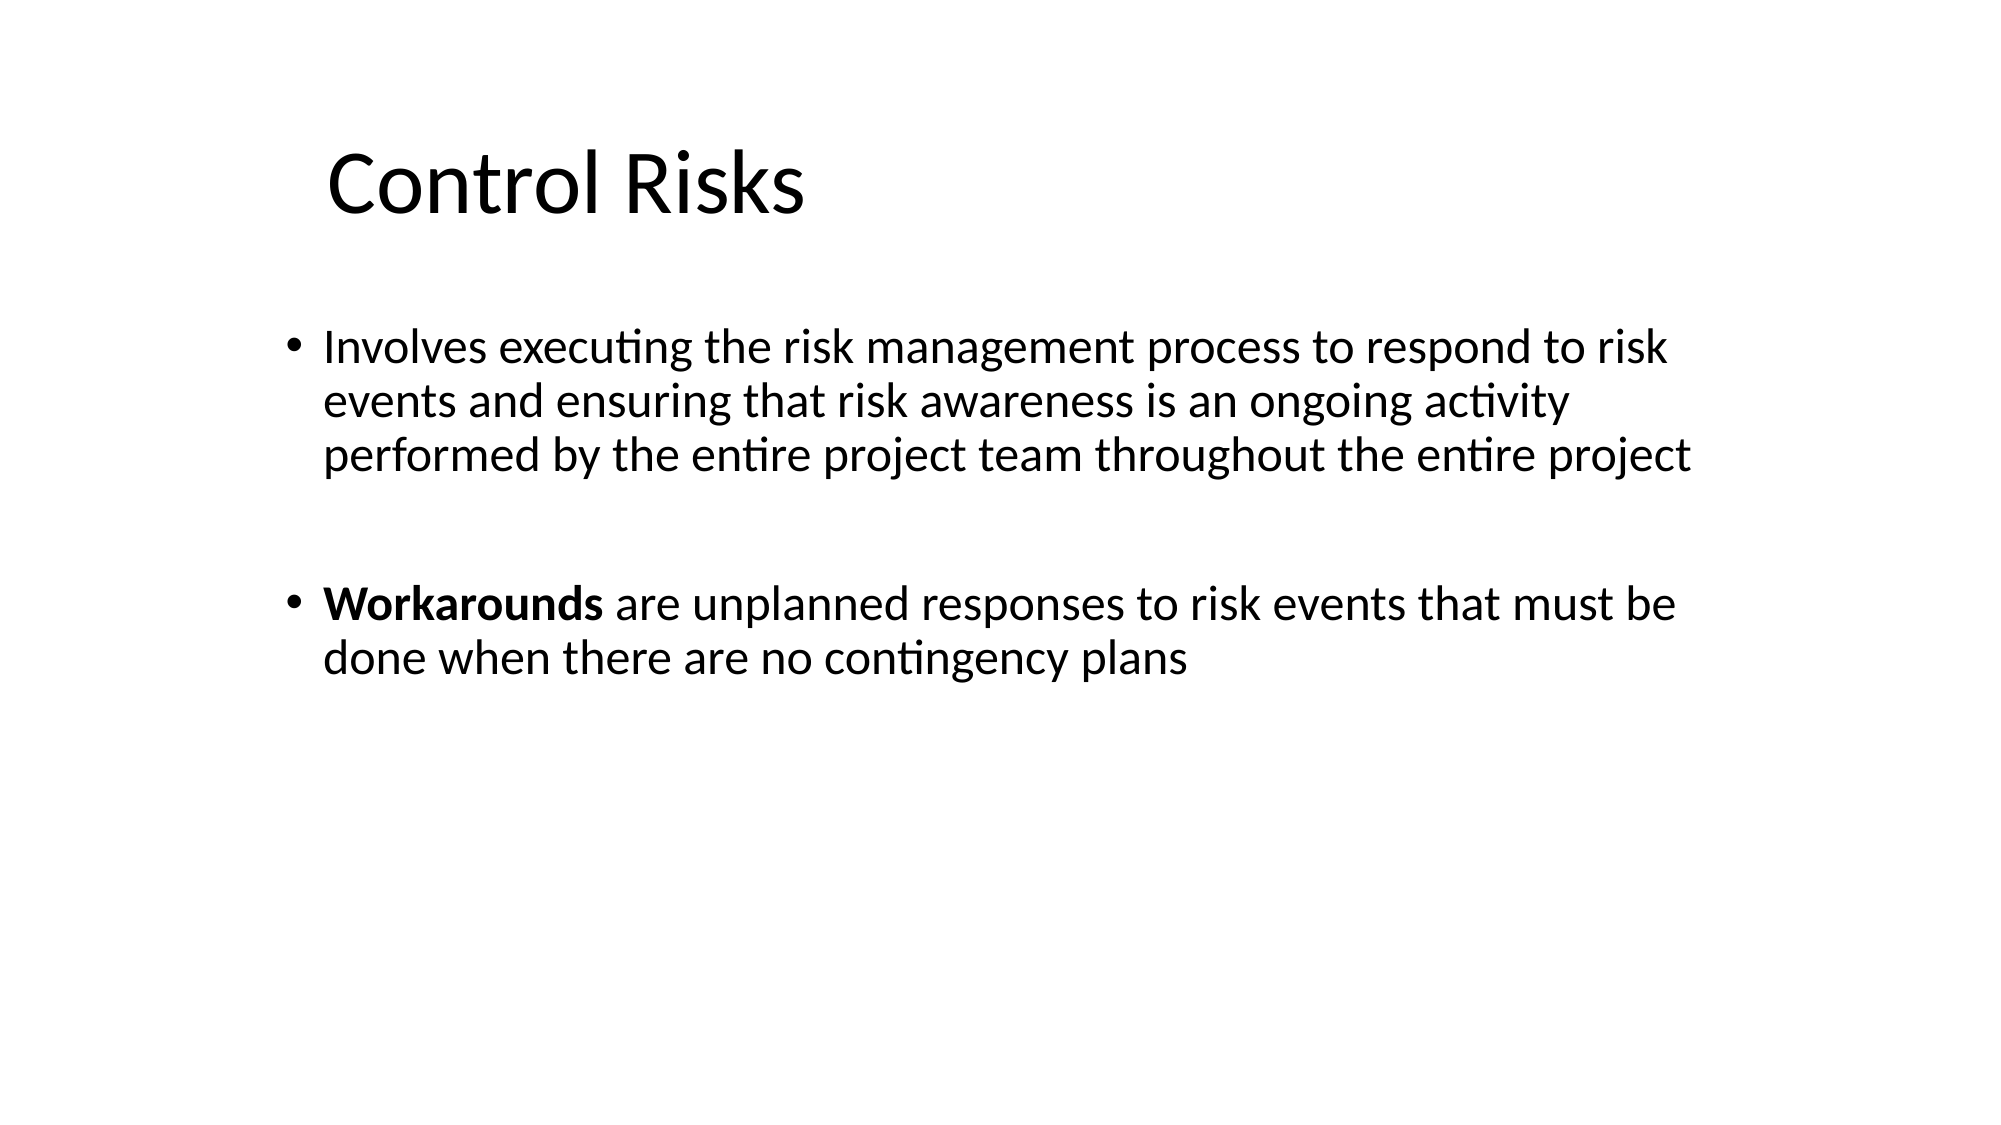

# Control Risks
Involves executing the risk management process to respond to risk events and ensuring that risk awareness is an ongoing activity performed by the entire project team throughout the entire project

Workarounds are unplanned responses to risk events that must be done when there are no contingency plans